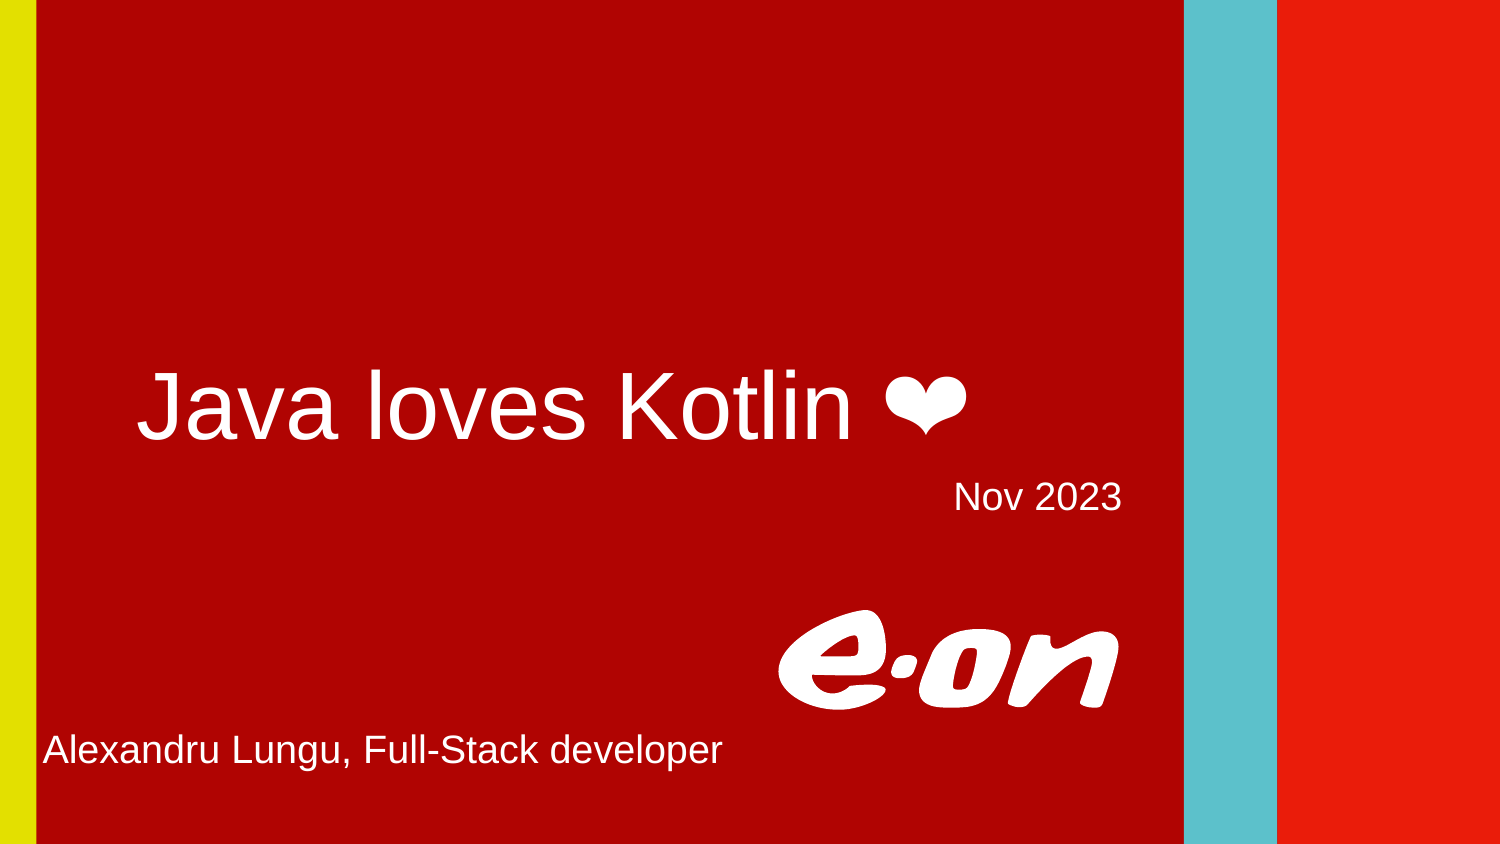

# Java loves Kotlin ❤️
Nov 2023
Alexandru Lungu, Full-Stack developer